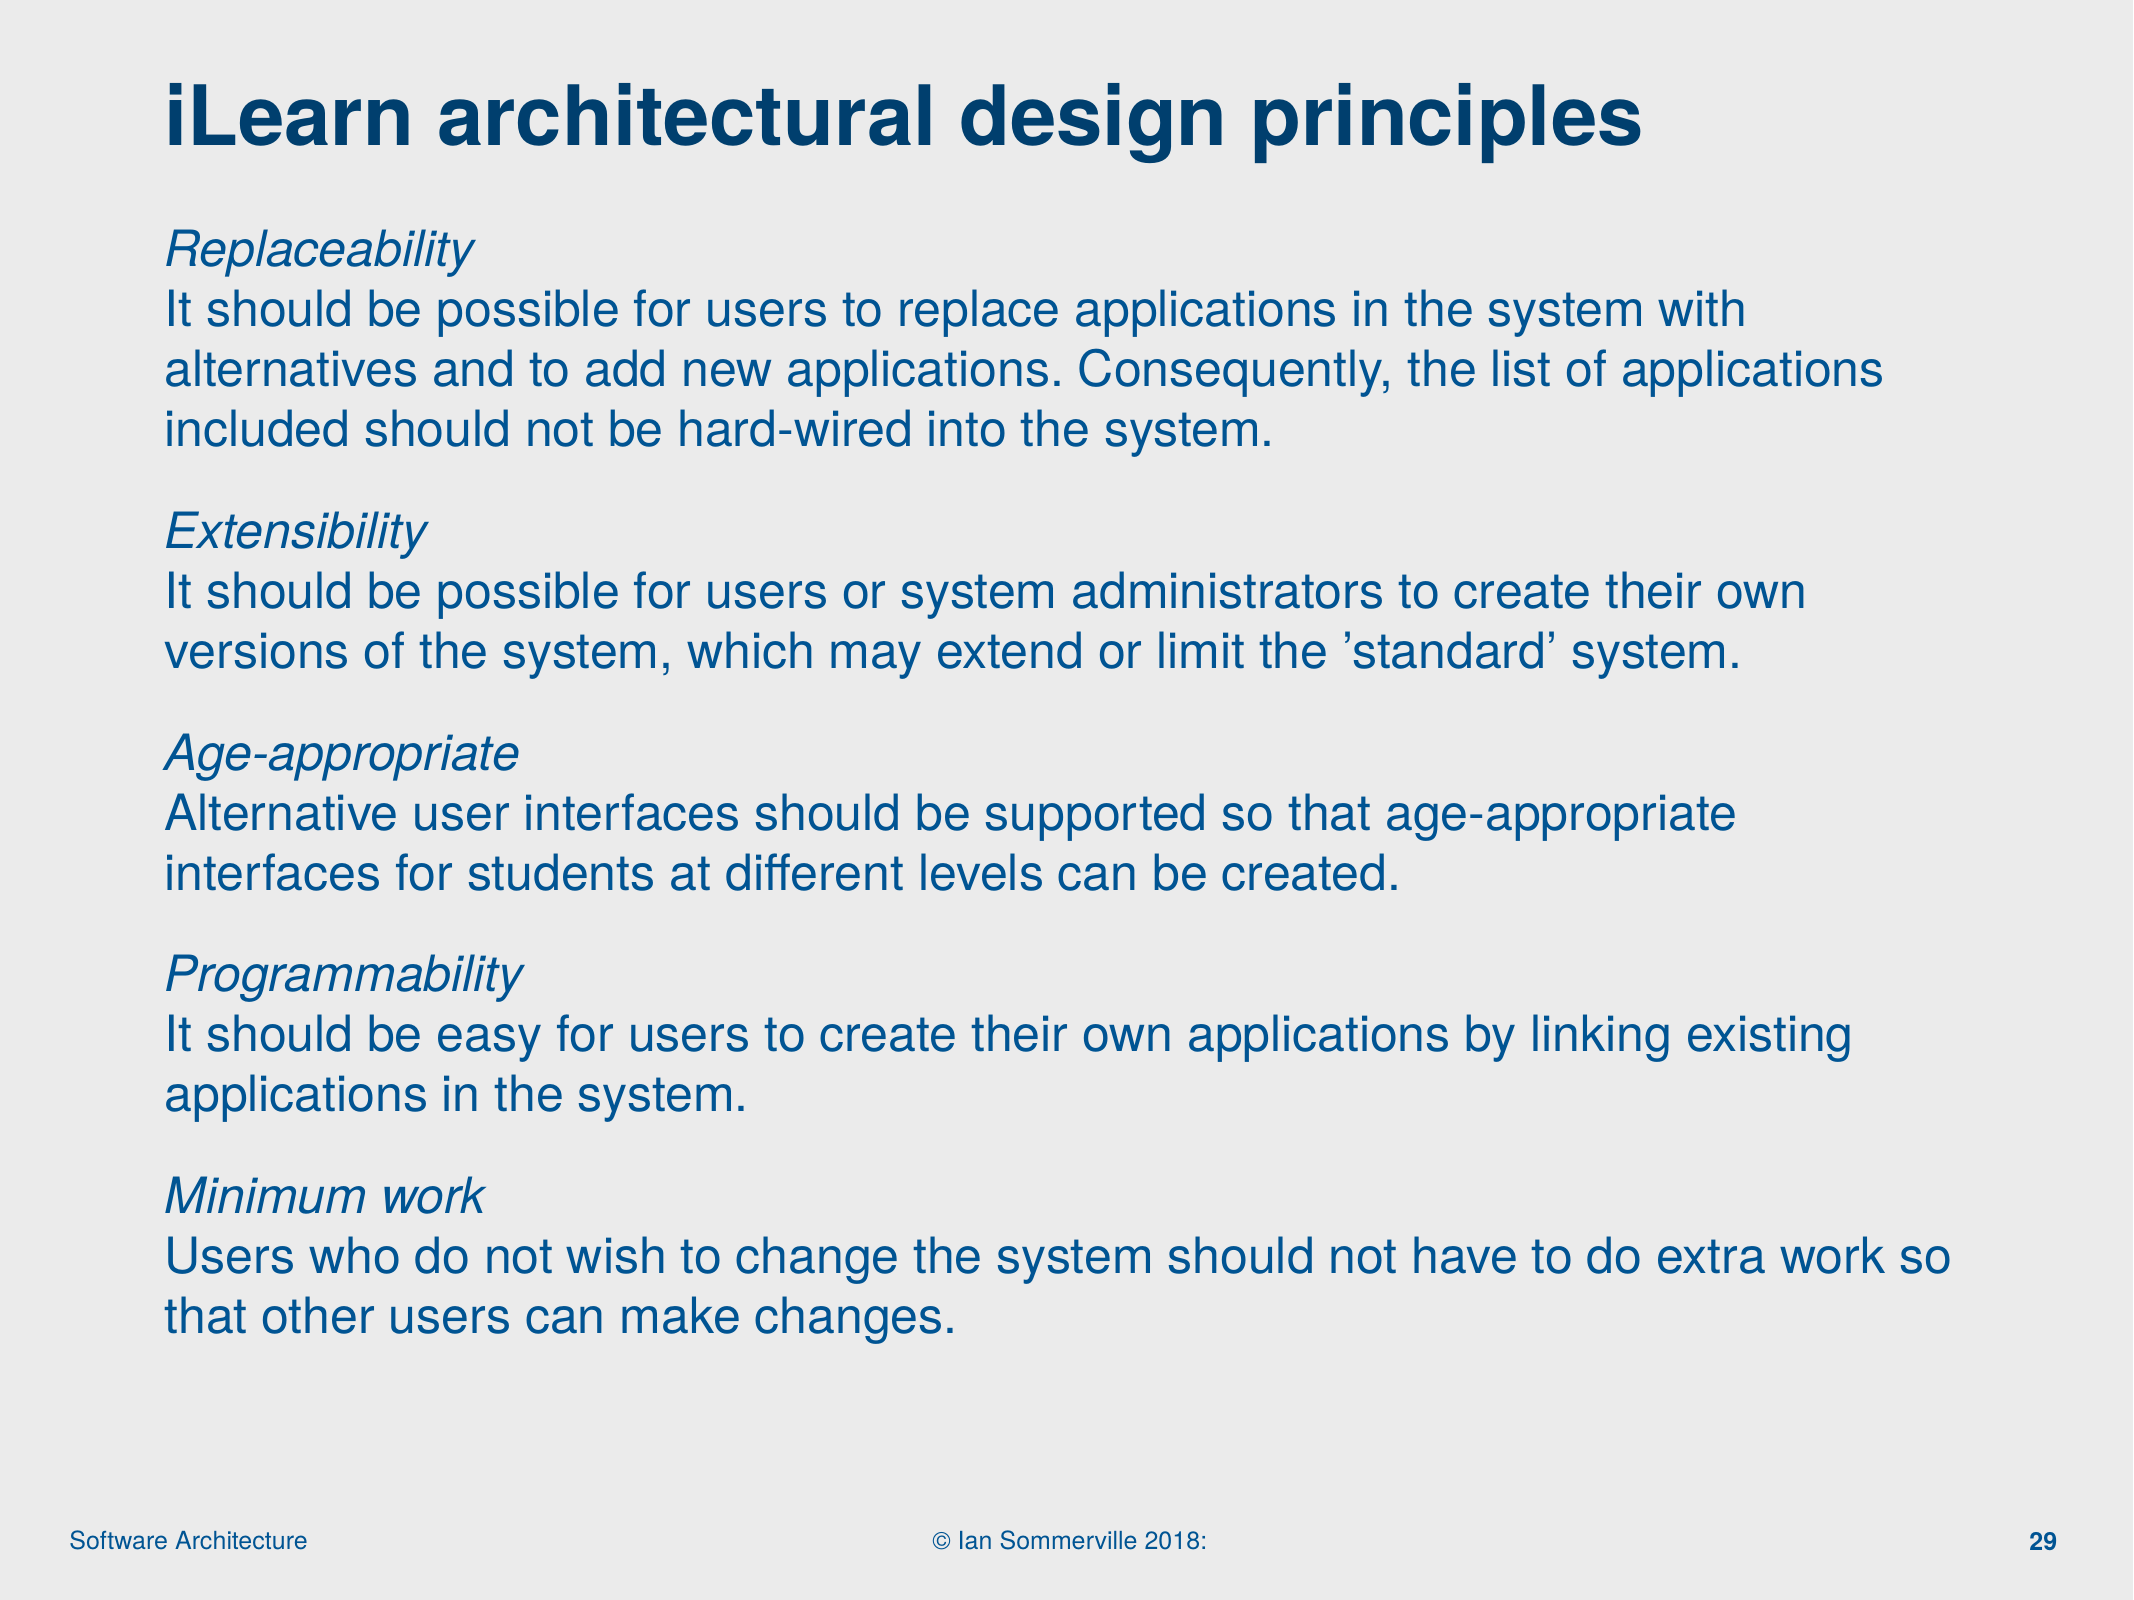

# iLearn architectural design principles
Replaceability
It should be possible for users to replace applications in the system with alternatives and to add new applications. Consequently, the list of applications included should not be hard-wired into the system.
Extensibility
It should be possible for users or system administrators to create their own versions of the system, which may extend or limit the ’standard’ system.
Age-appropriate
Alternative user interfaces should be supported so that age-appropriate interfaces for students at different levels can be created.
Programmability
It should be easy for users to create their own applications by linking existing applications in the system.
Minimum work
Users who do not wish to change the system should not have to do extra work so that other users can make changes.
29